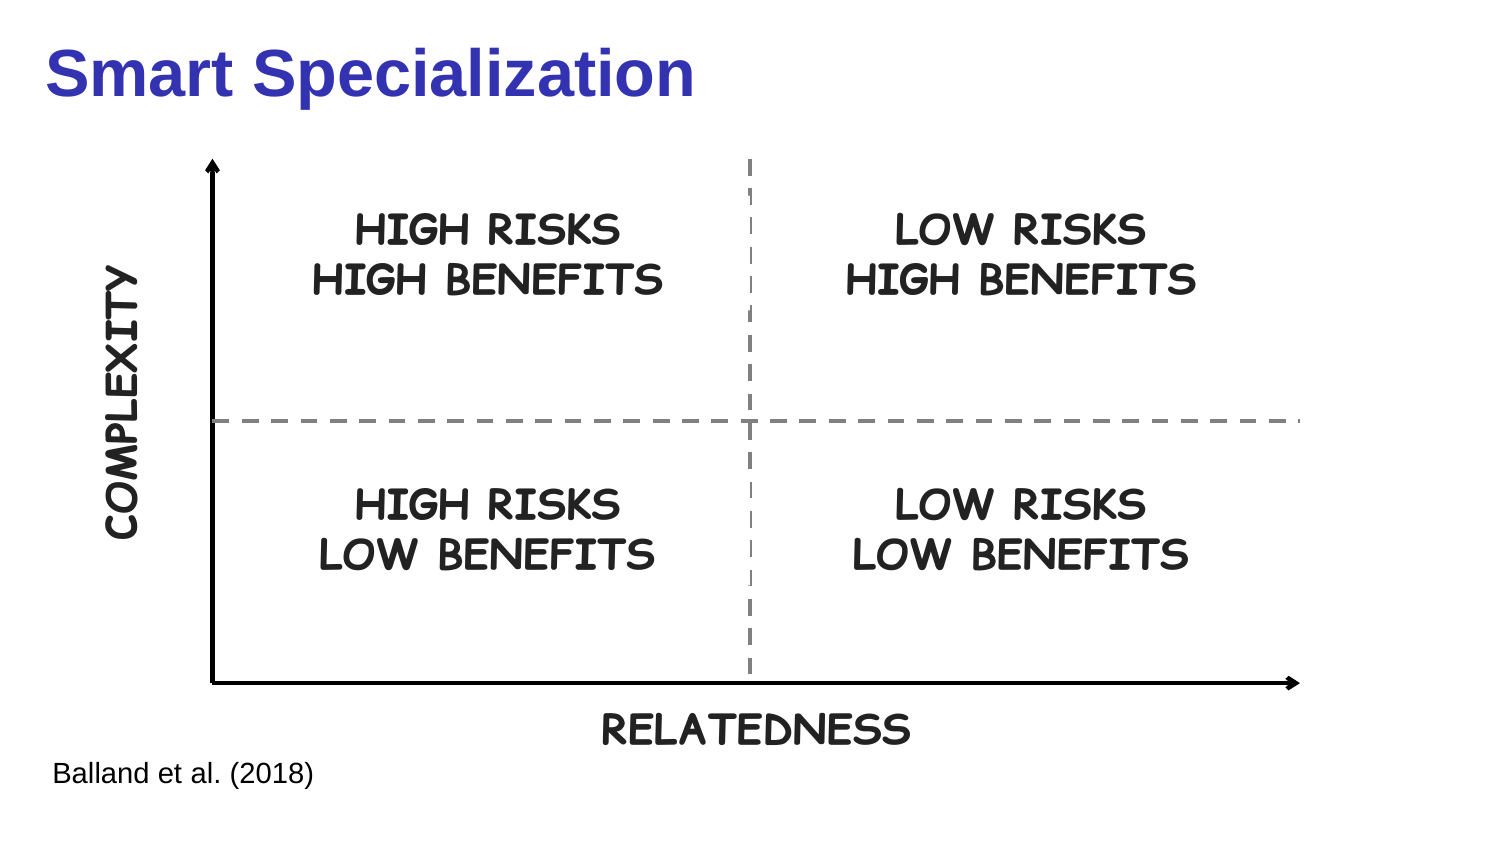

# Smart Specialization Strategy
Complexity
High Risks
High Benefits
Low Risks
High Benefits
High Risks
Low Benefits
Low Risks
Low Benefits
Relatedness
Balland et al. (2018)